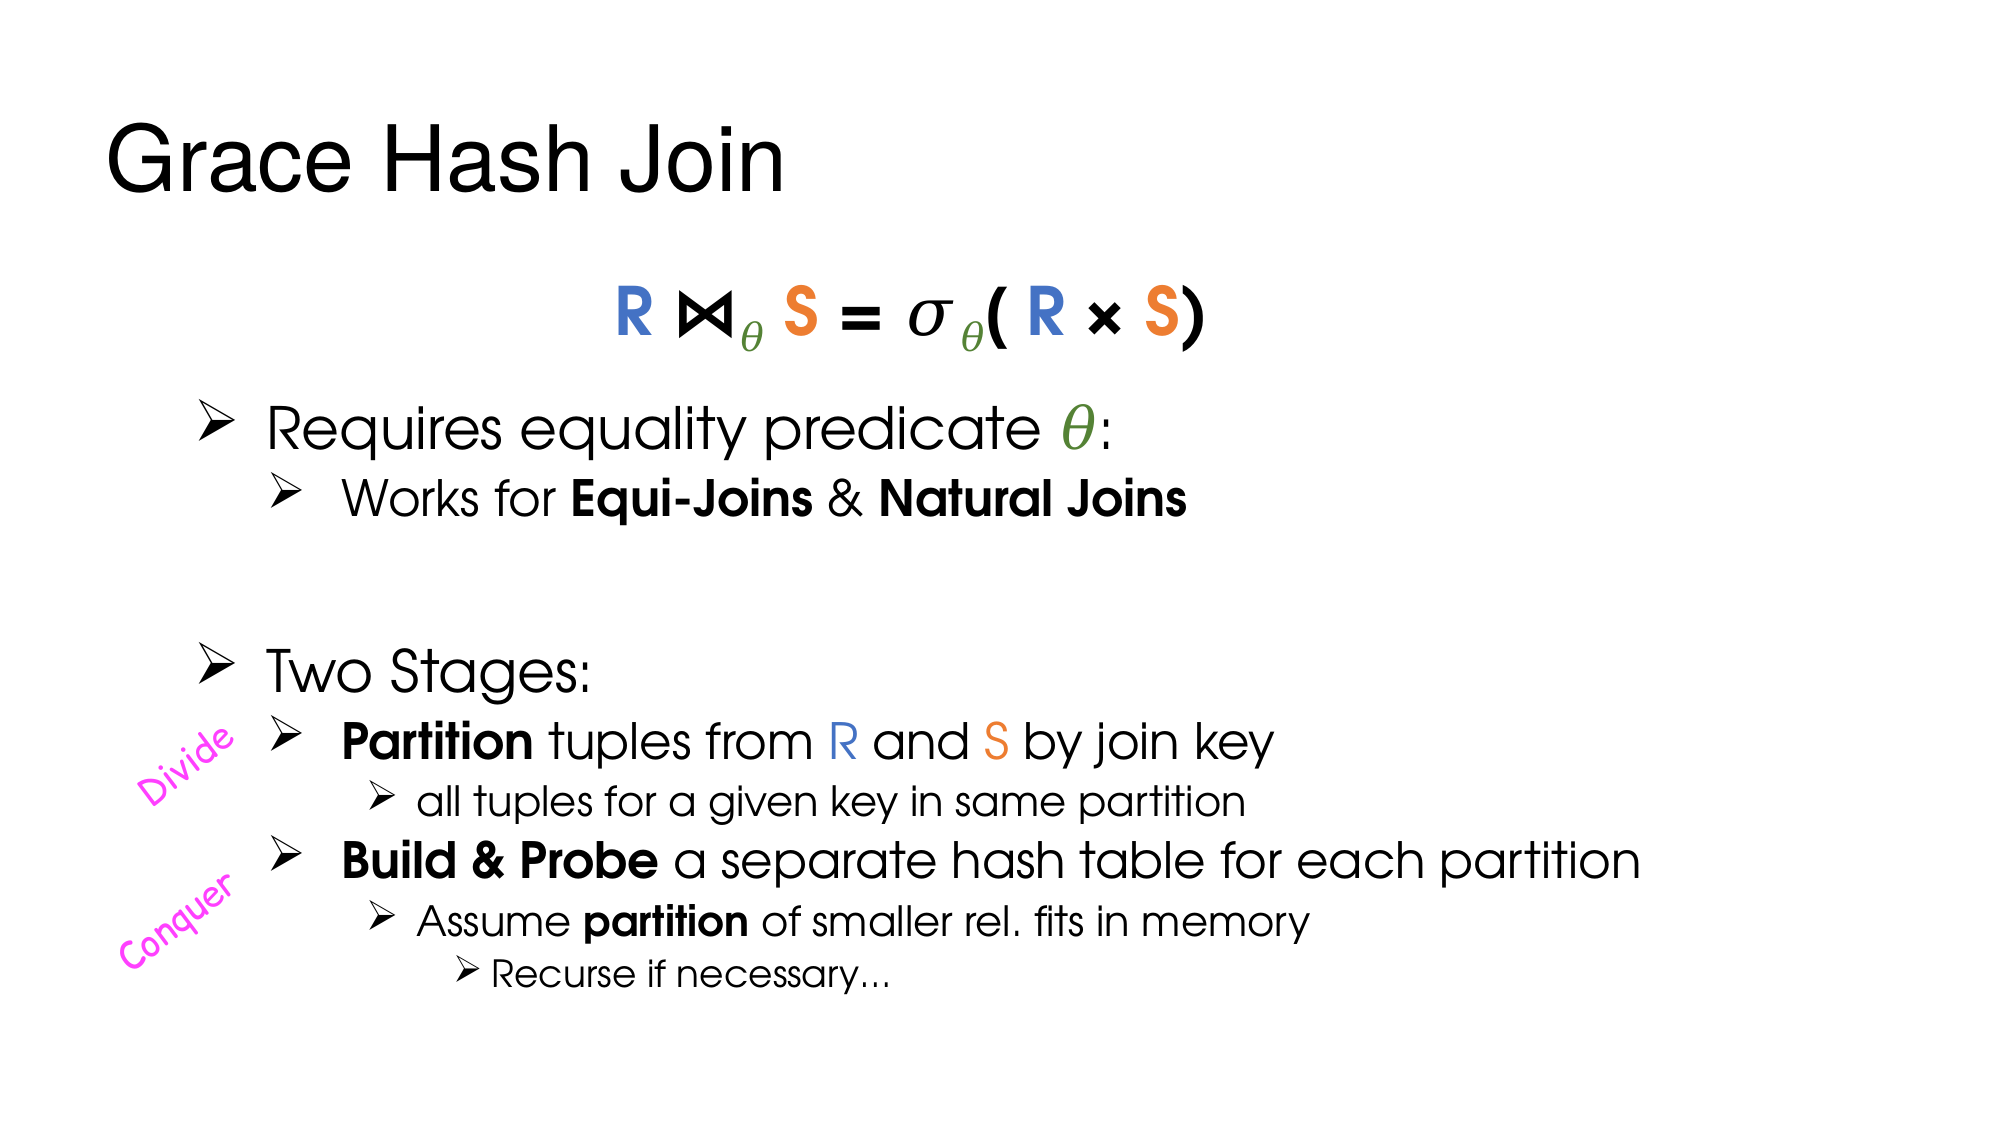

# Grace Hash Join
R ⋈𝜃 S = 𝜎𝜃( R × S)
Requires equality predicate 𝜃:
Works for Equi-Joins & Natural Joins

Two Stages:
Partition tuples from R and S by join key
all tuples for a given key in same partition
Build & Probe a separate hash table for each partition
Assume partition of smaller rel. fits in memory
Recurse if necessary…
Divide
Conquer